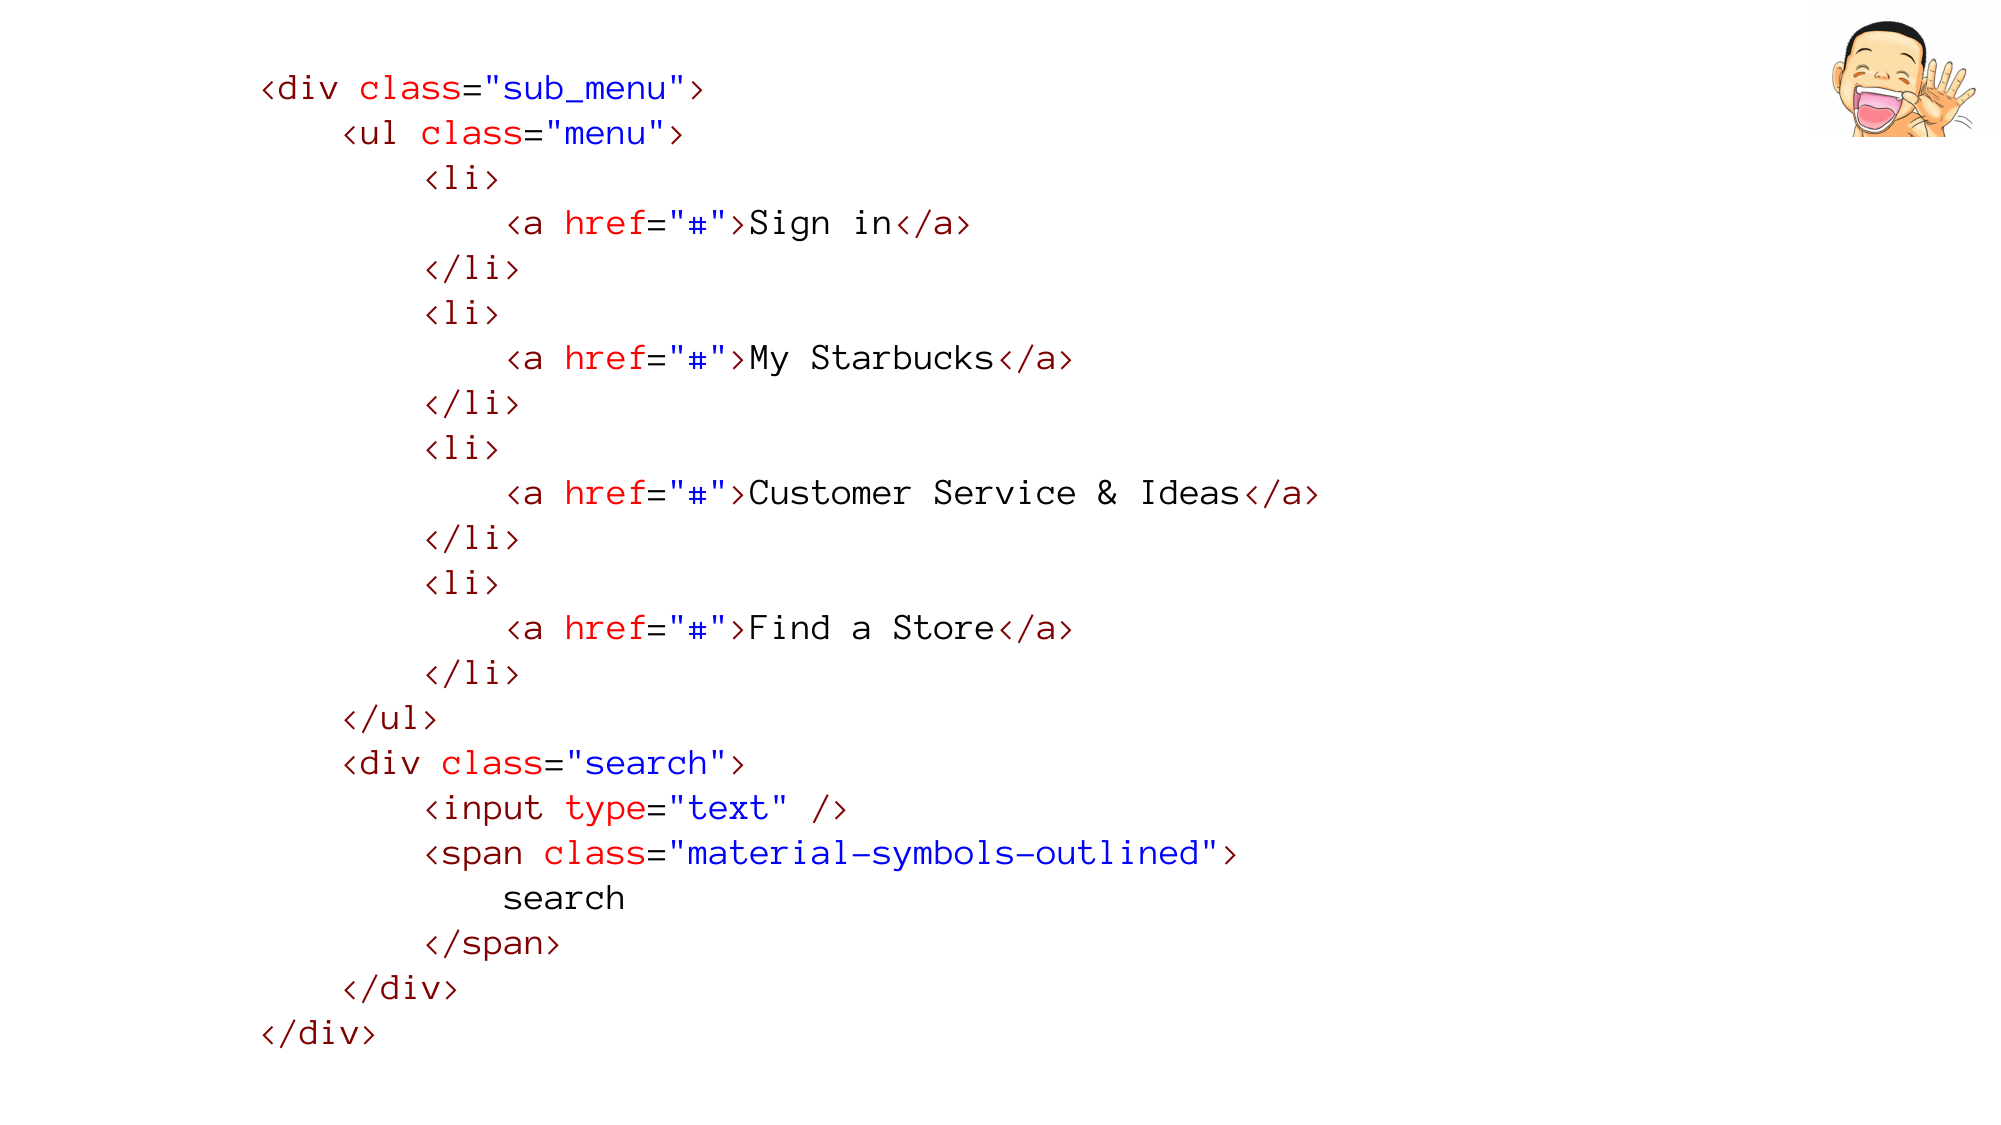

<div class="sub_menu">
            <ul class="menu">
                <li>
                    <a href="#">Sign in</a>
                </li>
                <li>
                    <a href="#">My Starbucks</a>
                </li>
                <li>
                    <a href="#">Customer Service & Ideas</a>
                </li>
                <li>
                    <a href="#">Find a Store</a>
                </li>
            </ul>
            <div class="search">
                <input type="text" />
                <span class="material-symbols-outlined">
                    search
                </span>
            </div>
        </div>